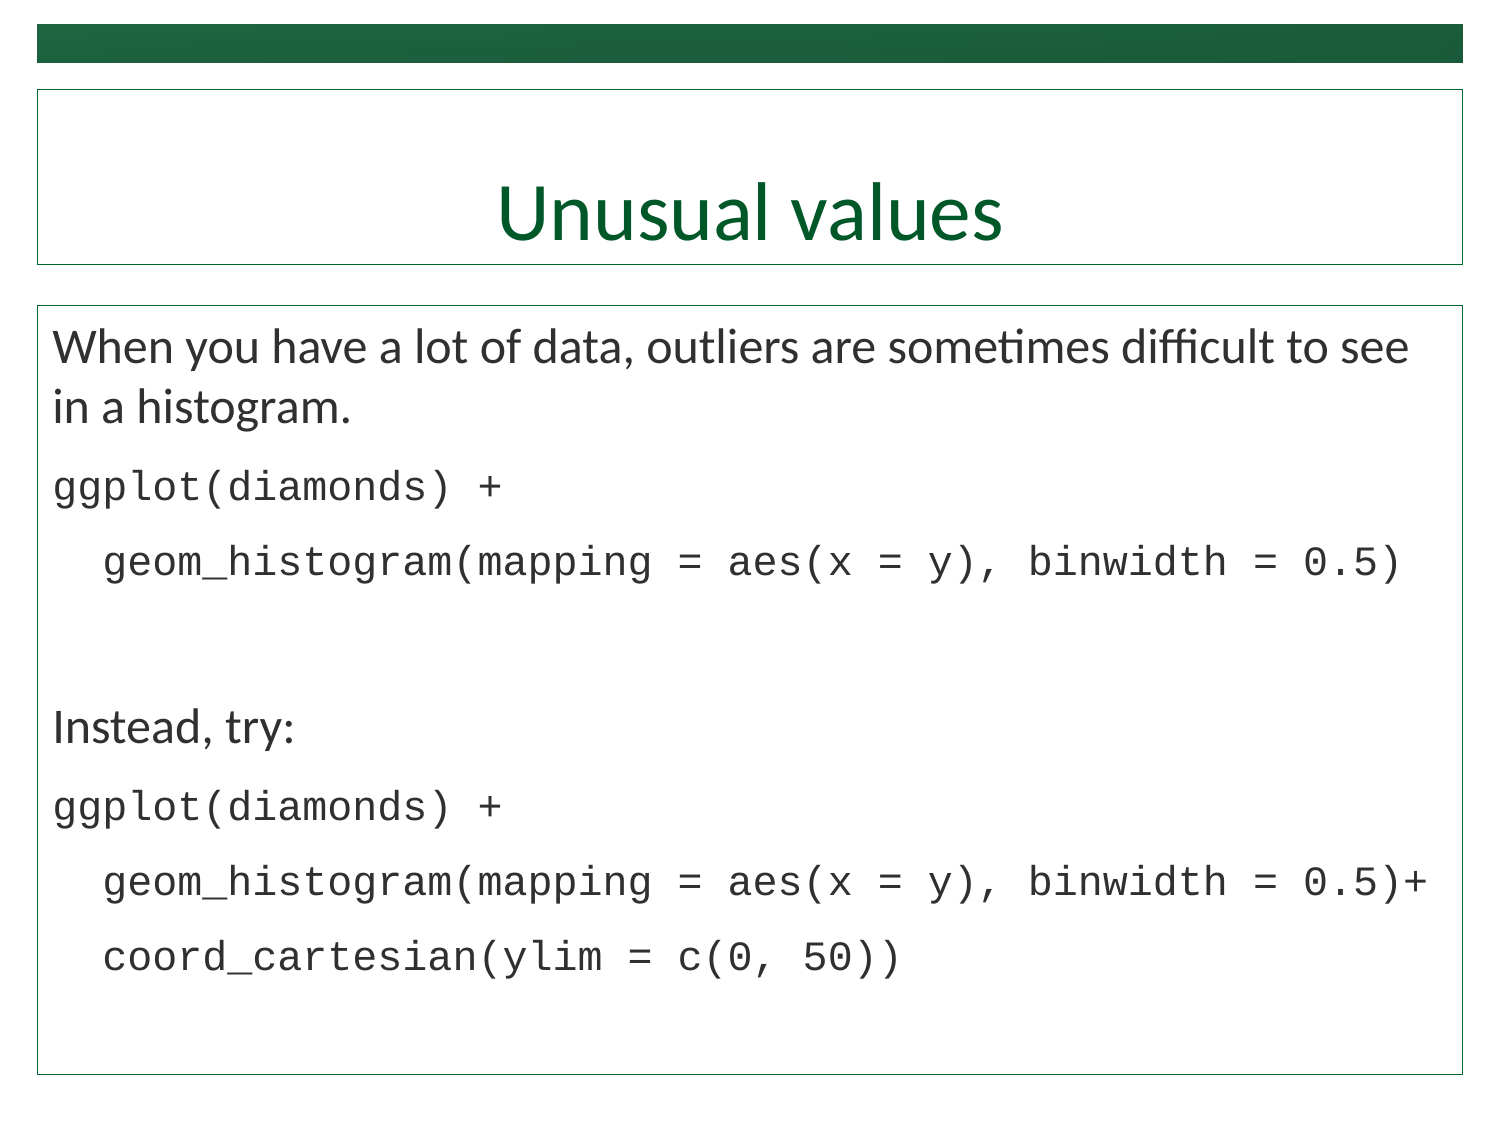

# Unusual values
When you have a lot of data, outliers are sometimes difficult to see in a histogram.
ggplot(diamonds) +
  geom_histogram(mapping = aes(x = y), binwidth = 0.5)

Instead, try:
ggplot(diamonds) +
  geom_histogram(mapping = aes(x = y), binwidth = 0.5)+
  coord_cartesian(ylim = c(0, 50))